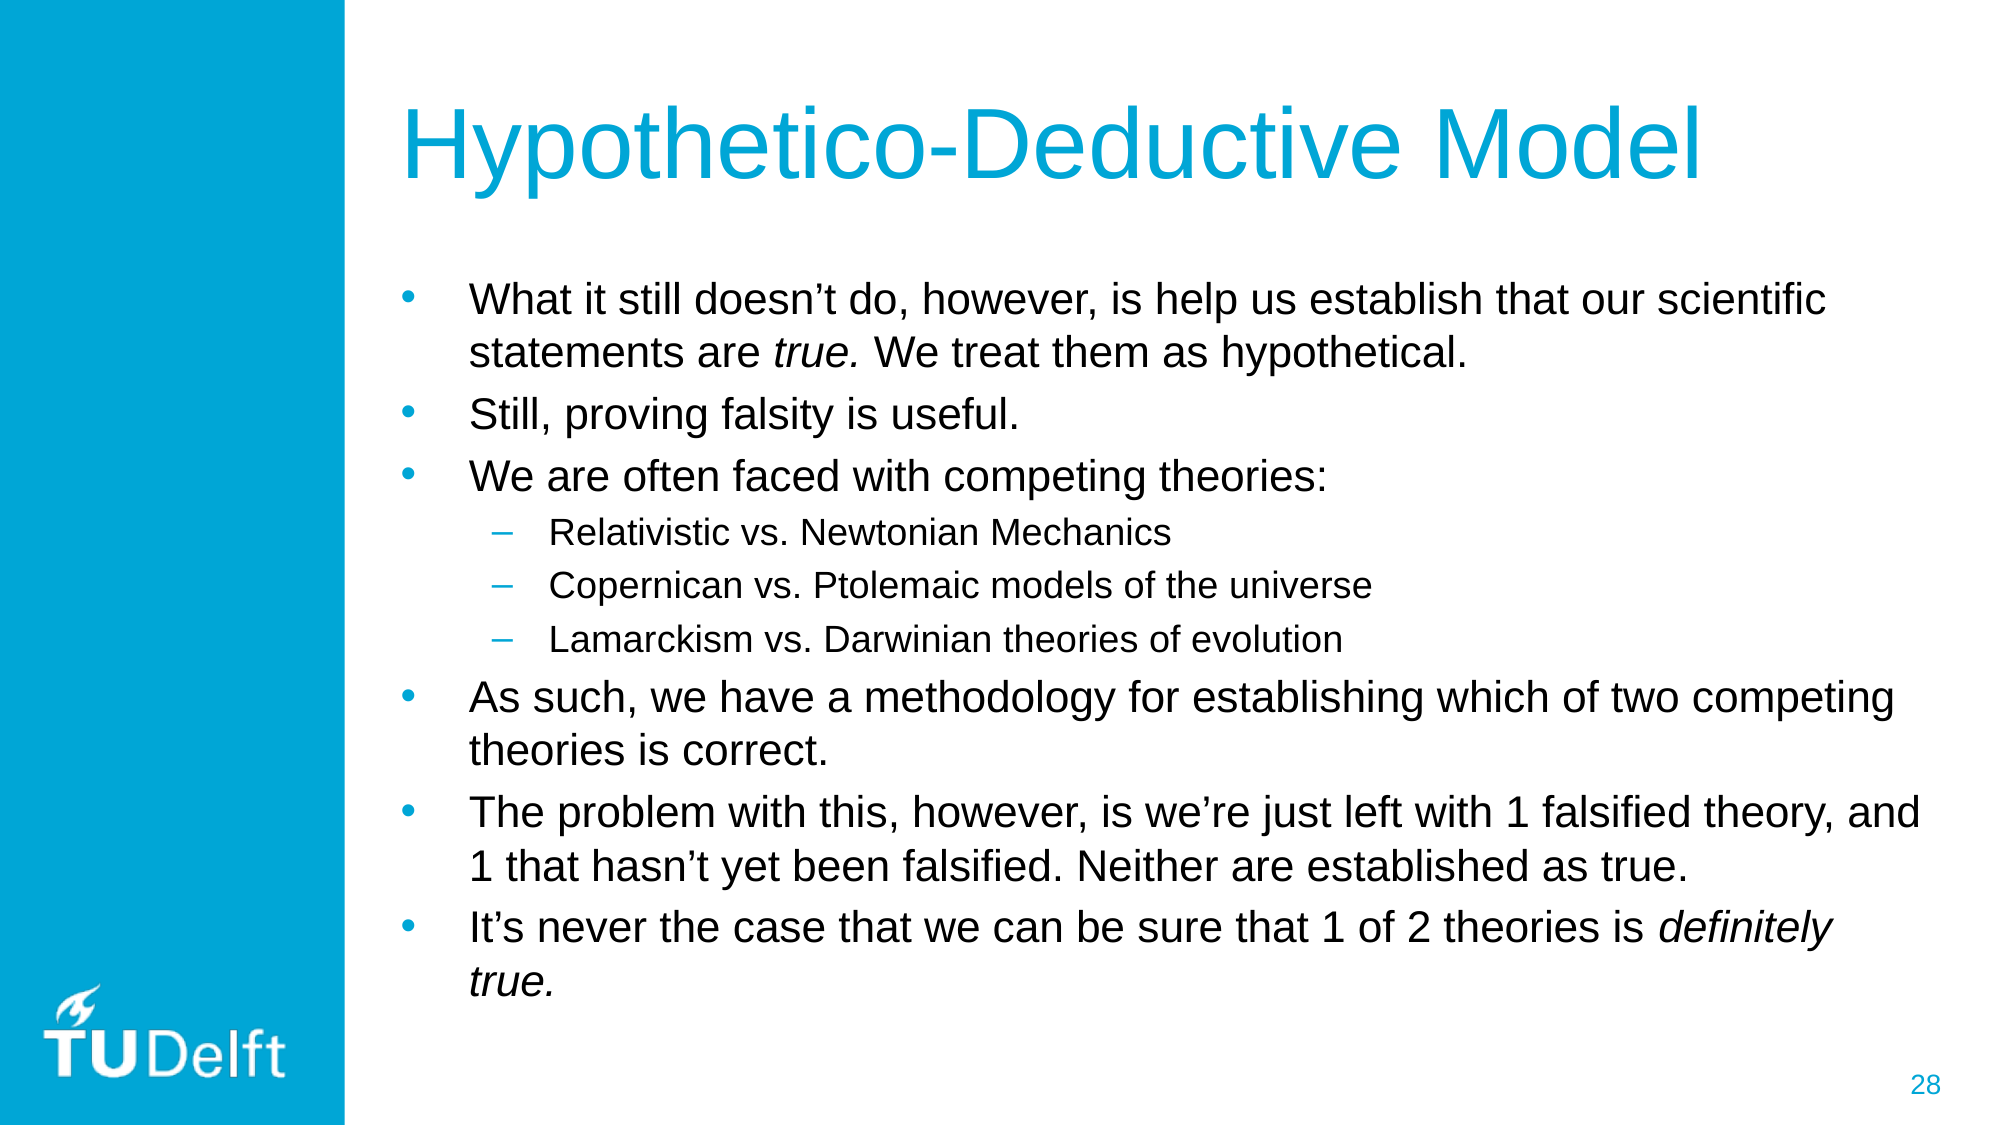

# Hypothetico-Deductive Model
What it still doesn’t do, however, is help us establish that our scientific statements are true. We treat them as hypothetical.
Still, proving falsity is useful.
We are often faced with competing theories:
Relativistic vs. Newtonian Mechanics
Copernican vs. Ptolemaic models of the universe
Lamarckism vs. Darwinian theories of evolution
As such, we have a methodology for establishing which of two competing theories is correct.
The problem with this, however, is we’re just left with 1 falsified theory, and 1 that hasn’t yet been falsified. Neither are established as true.
It’s never the case that we can be sure that 1 of 2 theories is definitely true.